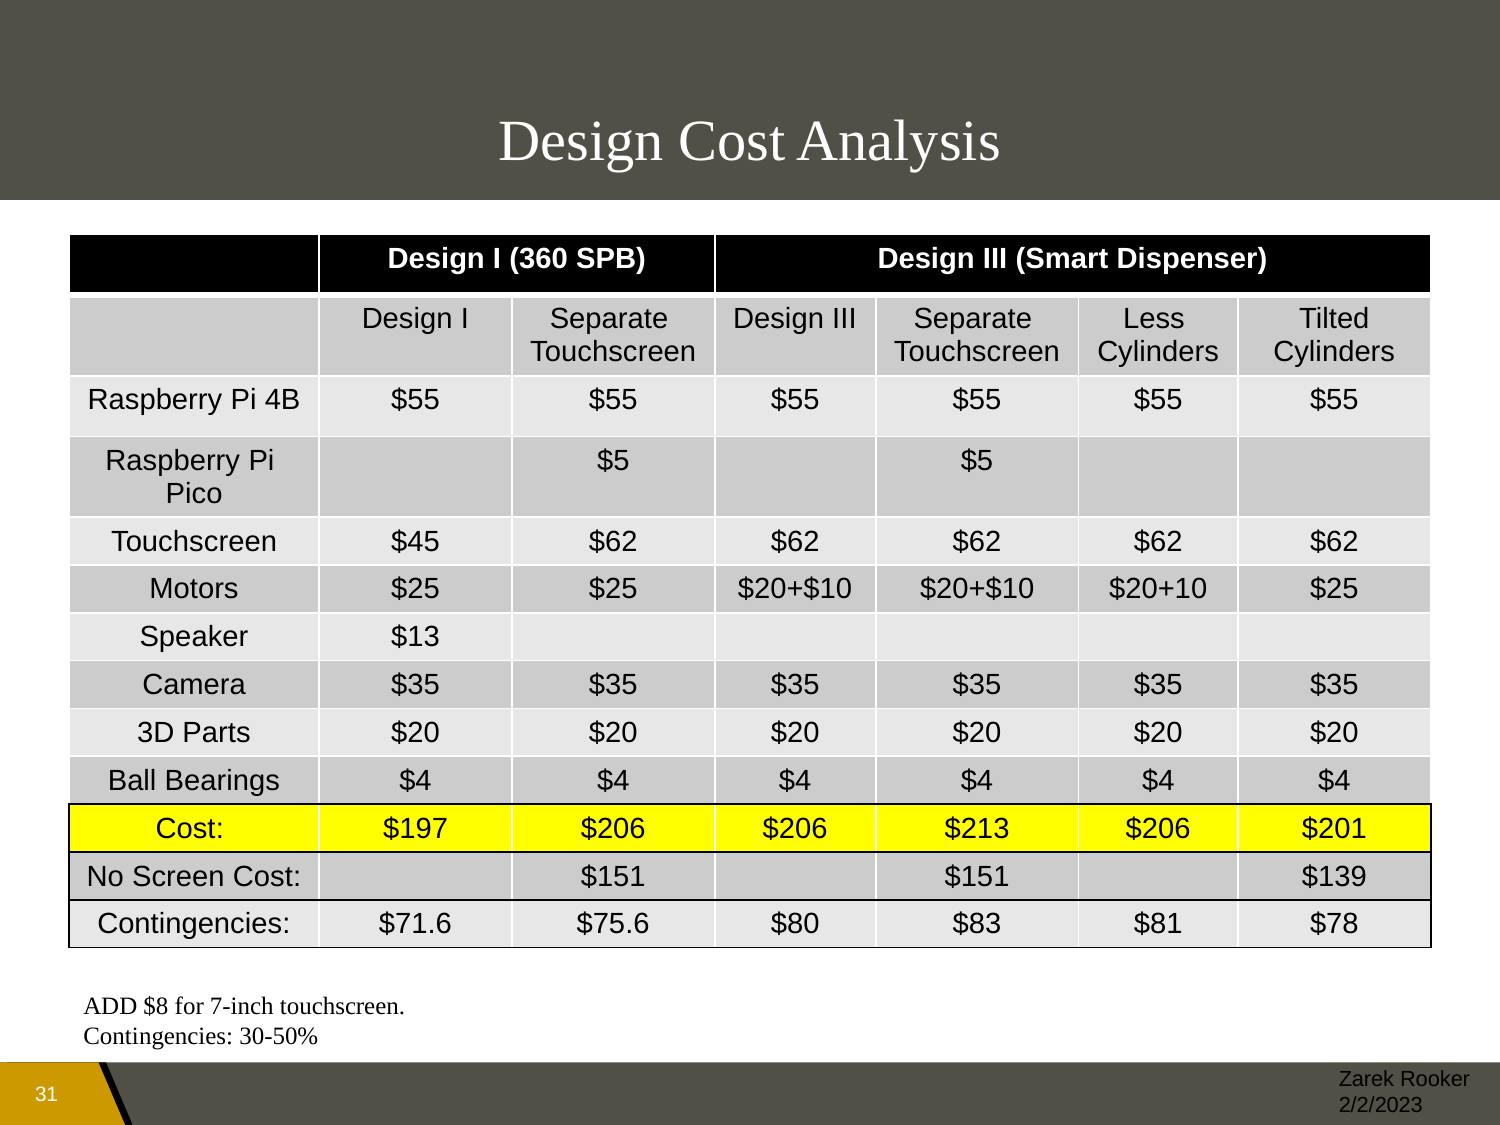

# Design Cost Analysis
|  | Design I (360 SPB) |  | Design III (Smart Dispenser) |  |  |  |
| --- | --- | --- | --- | --- | --- | --- |
|  | Design I | Separate Touchscreen | Design III | Separate Touchscreen | Less Cylinders | Tilted Cylinders |
| Raspberry Pi 4B | $55 | $55 | $55 | $55 | $55 | $55 |
| Raspberry Pi Pico |  | $5 |  | $5 |  |  |
| Touchscreen | $45 | $62 | $62 | $62 | $62 | $62 |
| Motors | $25 | $25 | $20+$10 | $20+$10 | $20+10 | $25 |
| Speaker | $13 |  |  |  |  |  |
| Camera | $35 | $35 | $35 | $35 | $35 | $35 |
| 3D Parts | $20 | $20 | $20 | $20 | $20 | $20 |
| Ball Bearings | $4 | $4 | $4 | $4 | $4 | $4 |
| Cost: | $197 | $206 | $206 | $213 | $206 | $201 |
| No Screen Cost: |  | $151 |  | $151 |  | $139 |
| Contingencies: | $71.6 | $75.6 | $80 | $83 | $81 | $78 |
ADD $8 for 7-inch touchscreen.
Contingencies: 30-50%
Zarek Rooker
2/2/2023